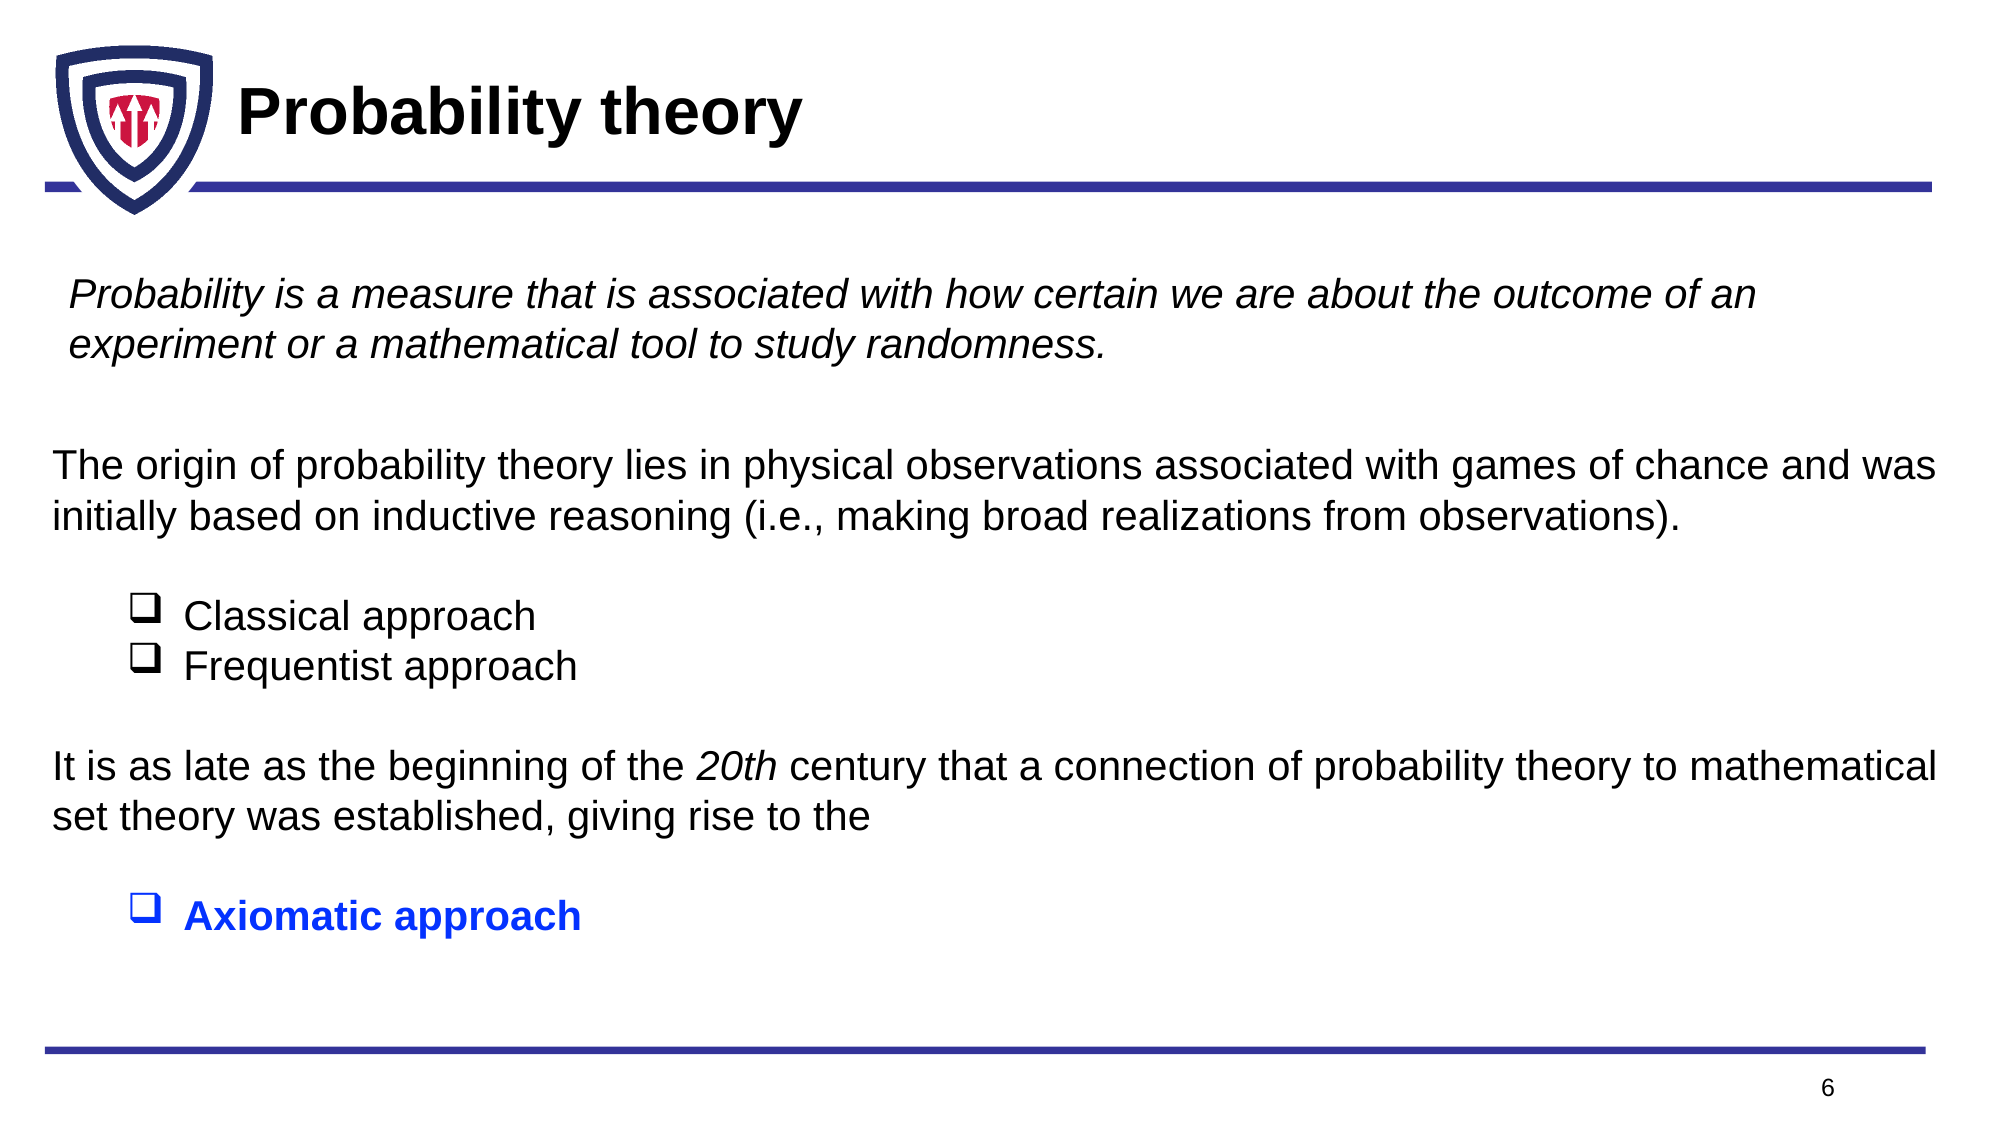

# Probability theory
Probability is a measure that is associated with how certain we are about the outcome of an experiment or a mathematical tool to study randomness.
The origin of probability theory lies in physical observations associated with games of chance and was initially based on inductive reasoning (i.e., making broad realizations from observations).

Classical approach
Frequentist approach

It is as late as the beginning of the 20th century that a connection of probability theory to mathematical set theory was established, giving rise to the

Axiomatic approach
6